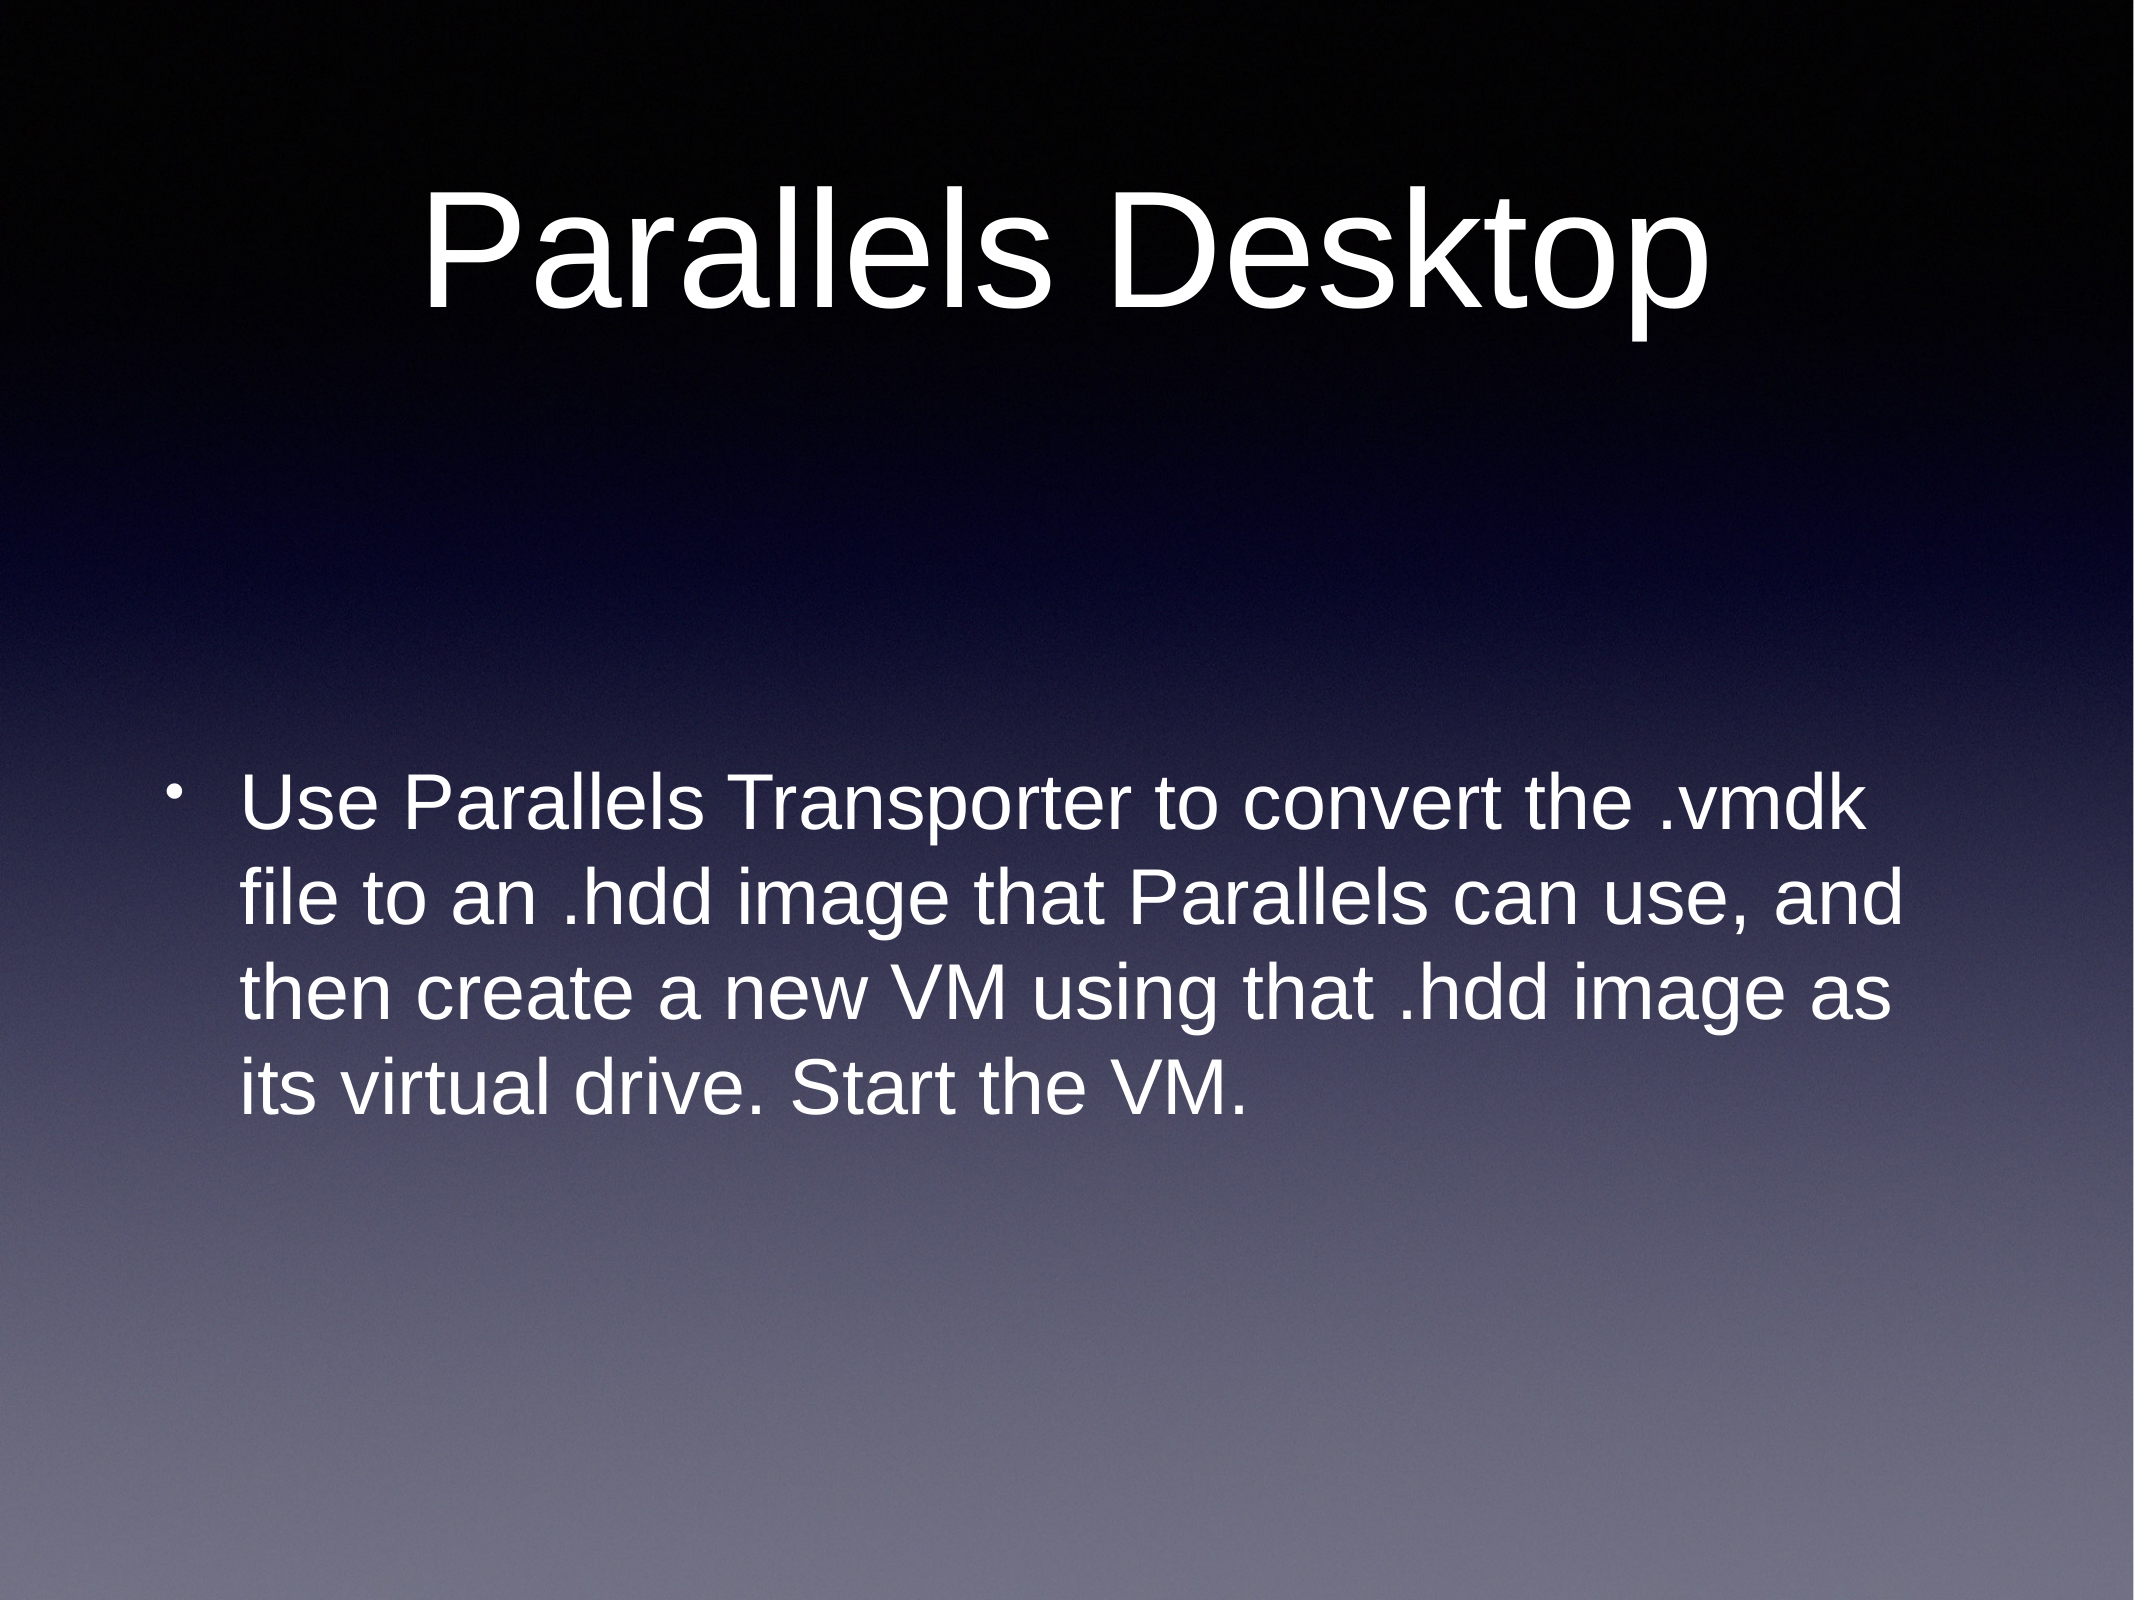

# Parallels Desktop
Use Parallels Transporter to convert the .vmdk file to an .hdd image that Parallels can use, and then create a new VM using that .hdd image as its virtual drive. Start the VM.